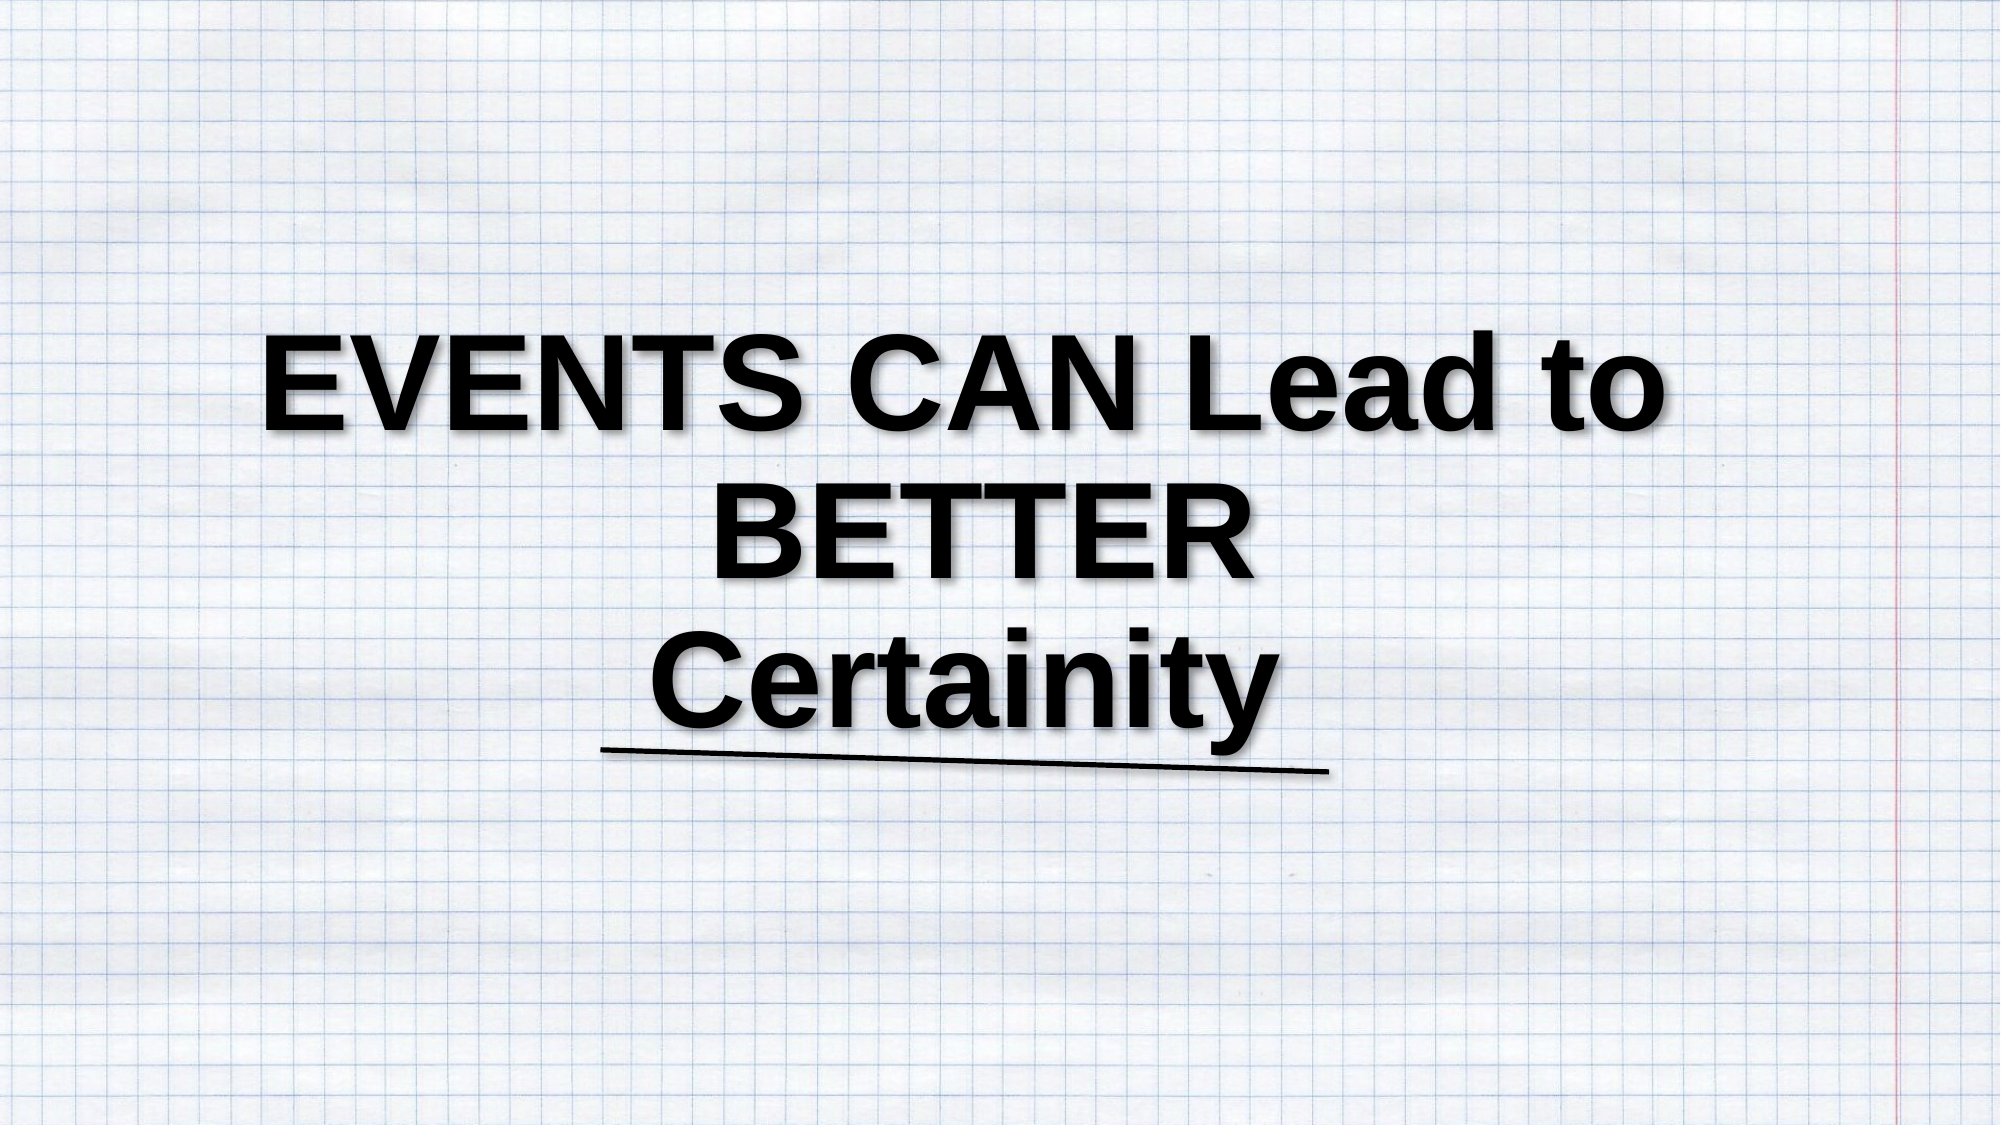

# EVENTS CAN Lead to BETTER Certainity